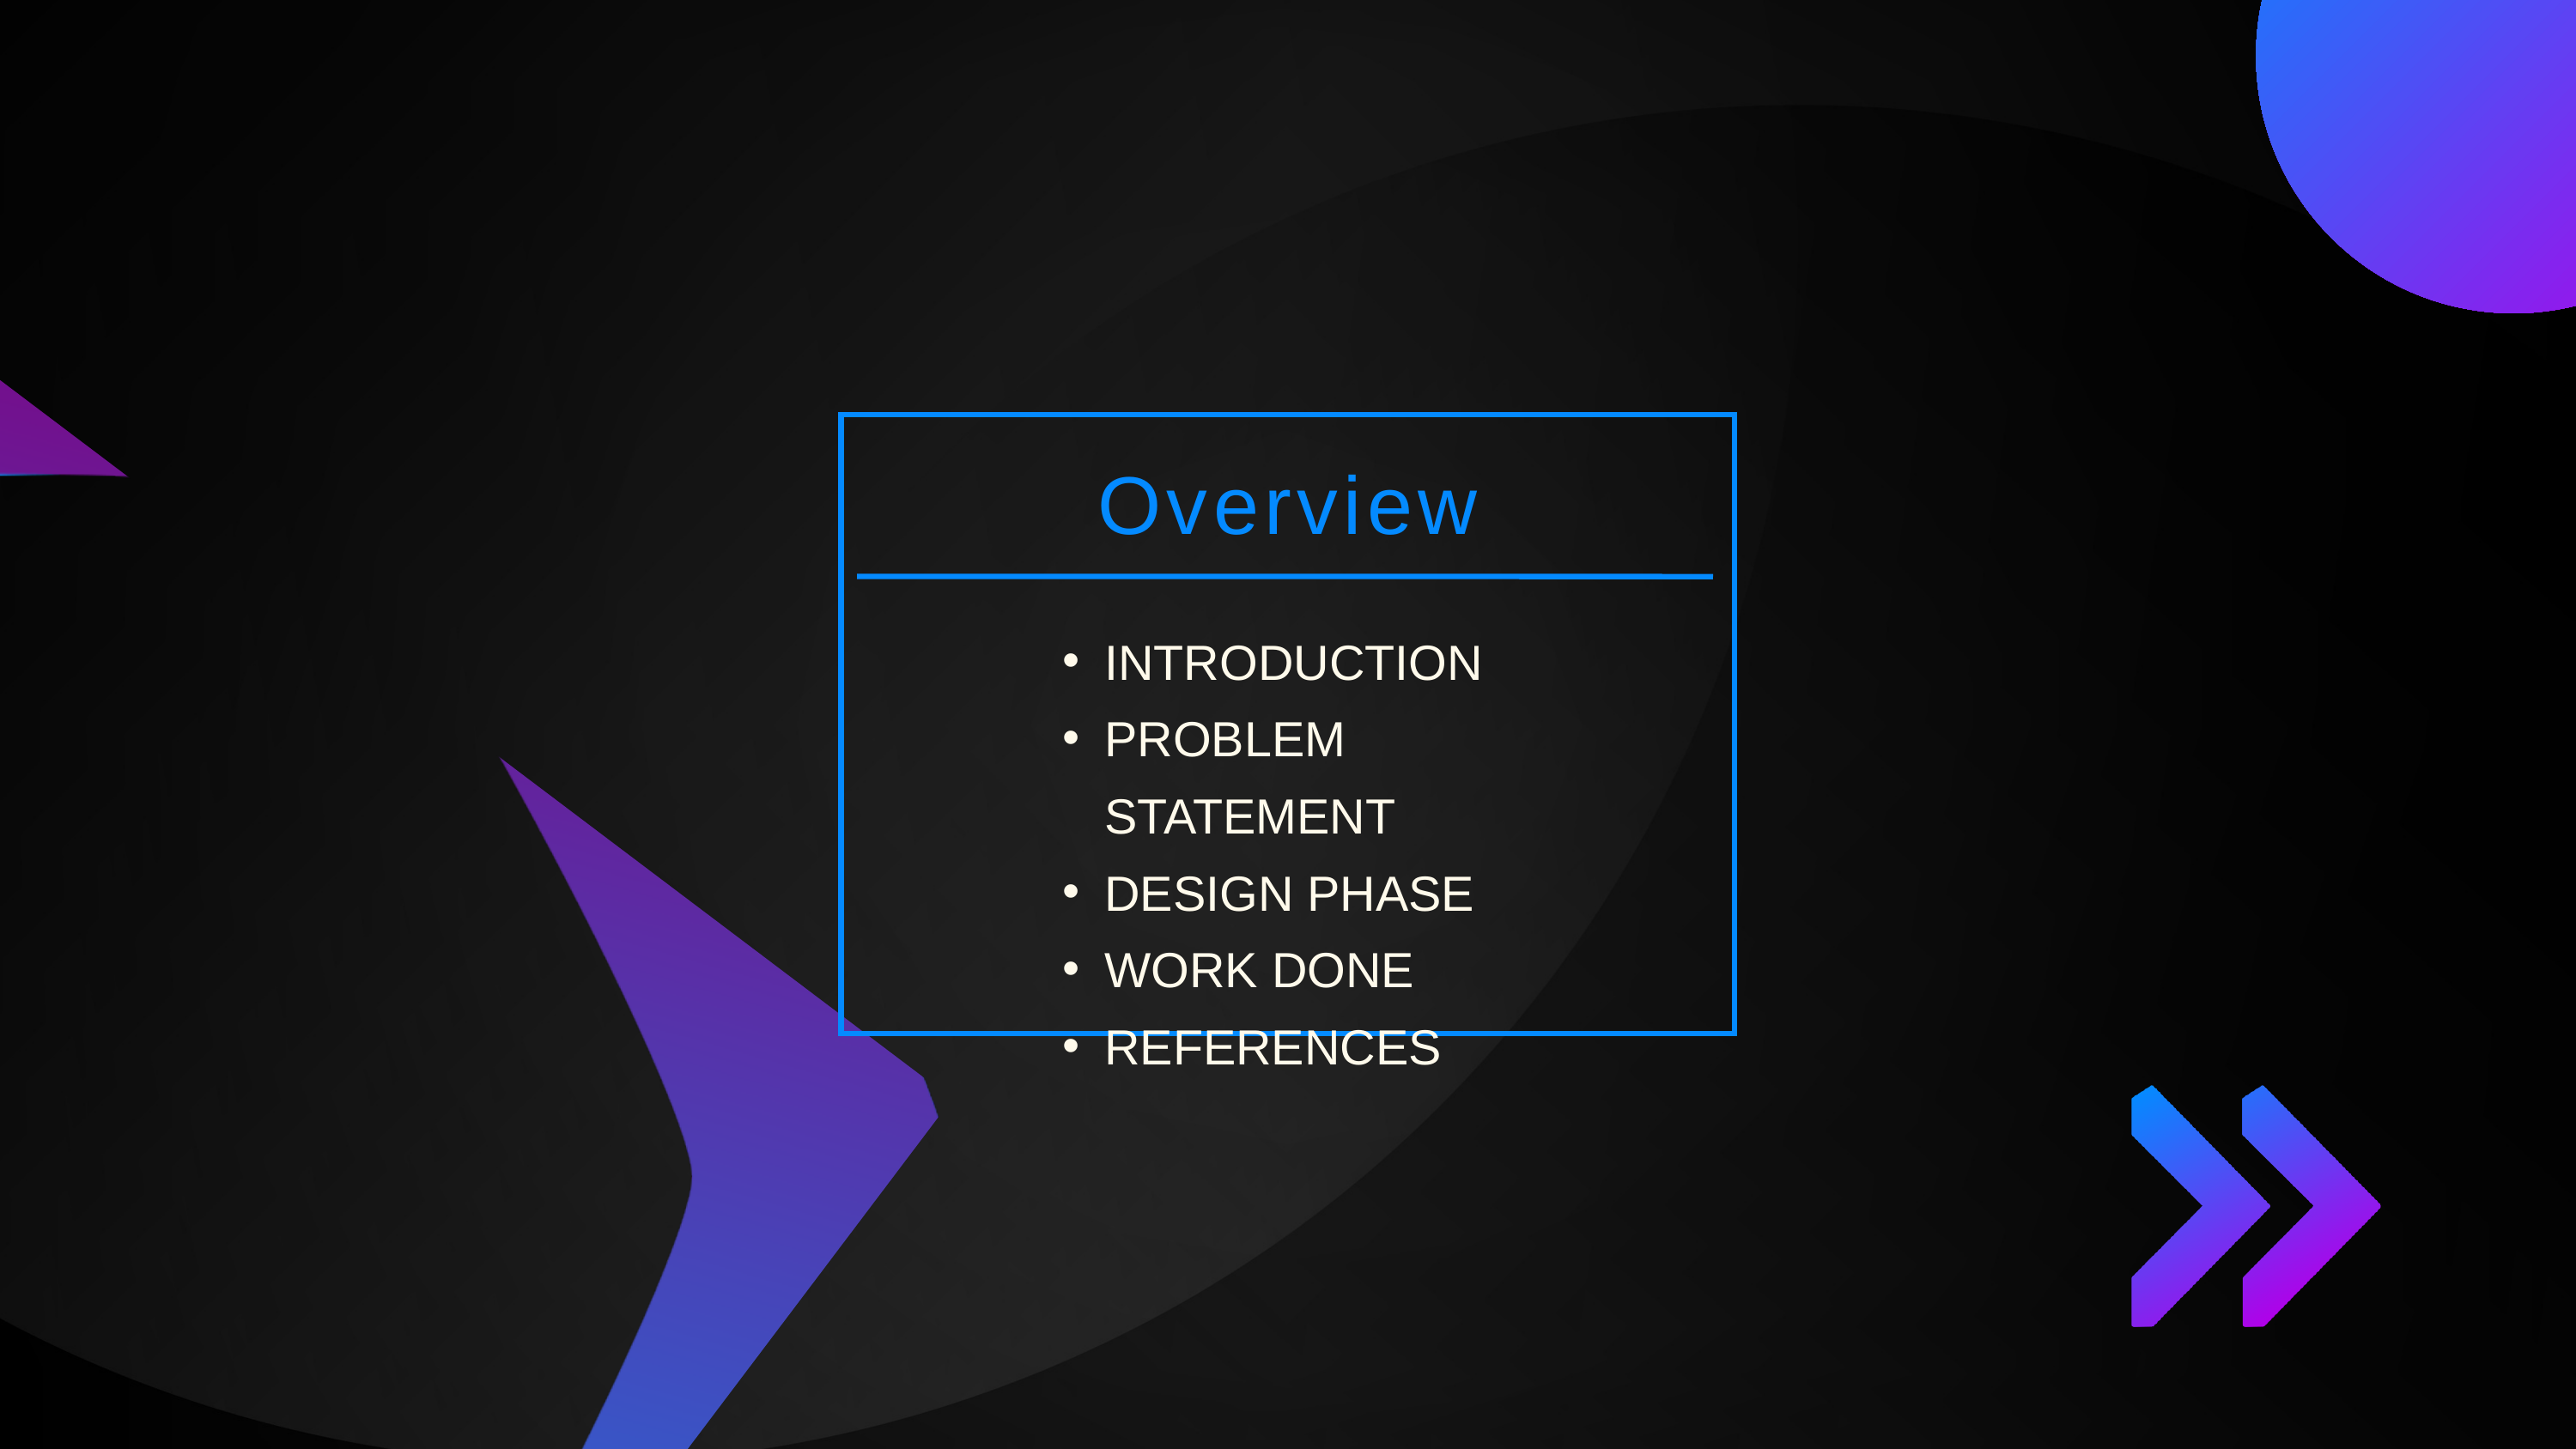

Overview

INTRODUCTION
PROBLEM STATEMENT
DESIGN PHASE
WORK DONE
REFERENCES